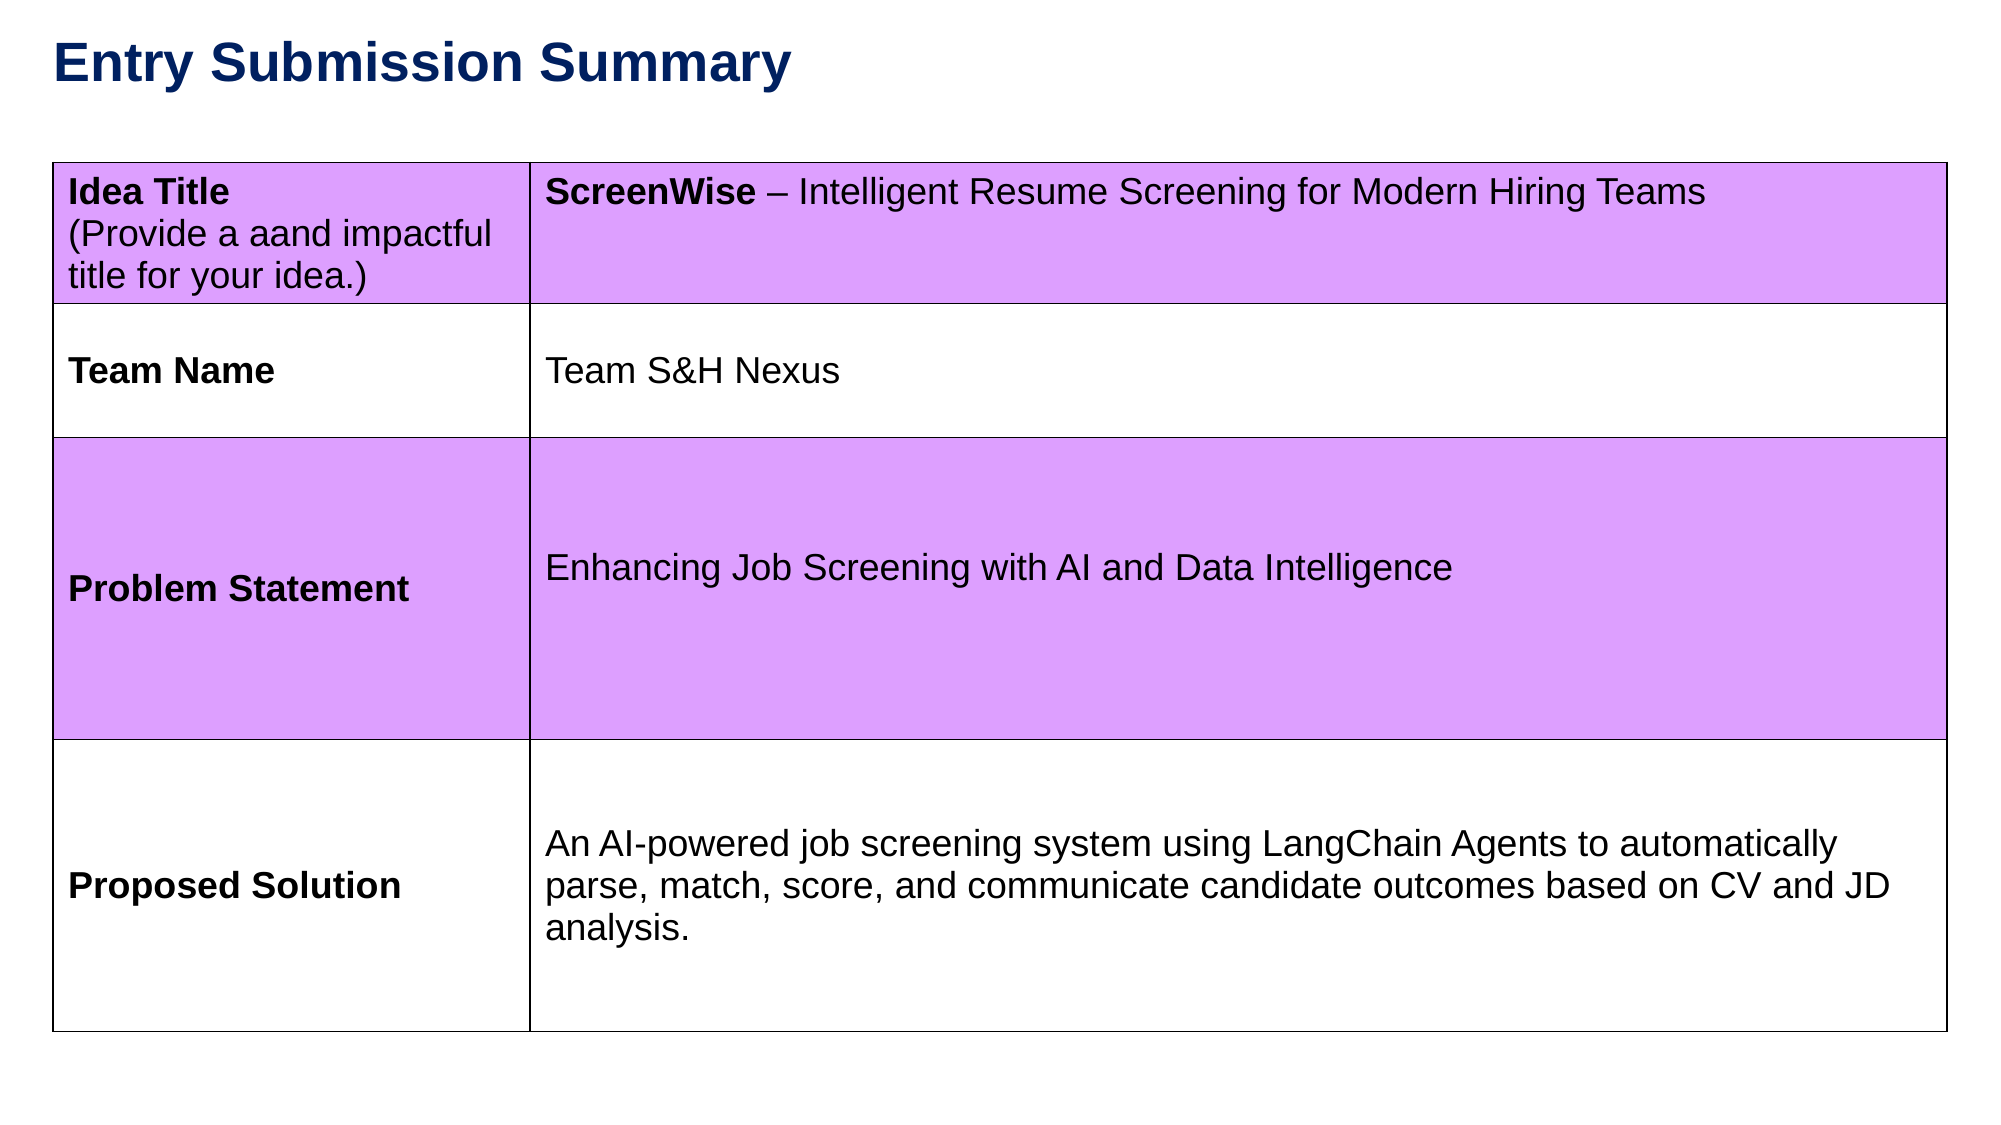

Entry Submission Summary
| Idea Title (Provide a aand impactful title for your idea.) | ScreenWise – Intelligent Resume Screening for Modern Hiring Teams |
| --- | --- |
| Team Name | Team S&H Nexus |
| Problem Statement | Enhancing Job Screening with AI and Data Intelligence |
| Proposed Solution | An AI-powered job screening system using LangChain Agents to automatically parse, match, score, and communicate candidate outcomes based on CV and JD analysis. |